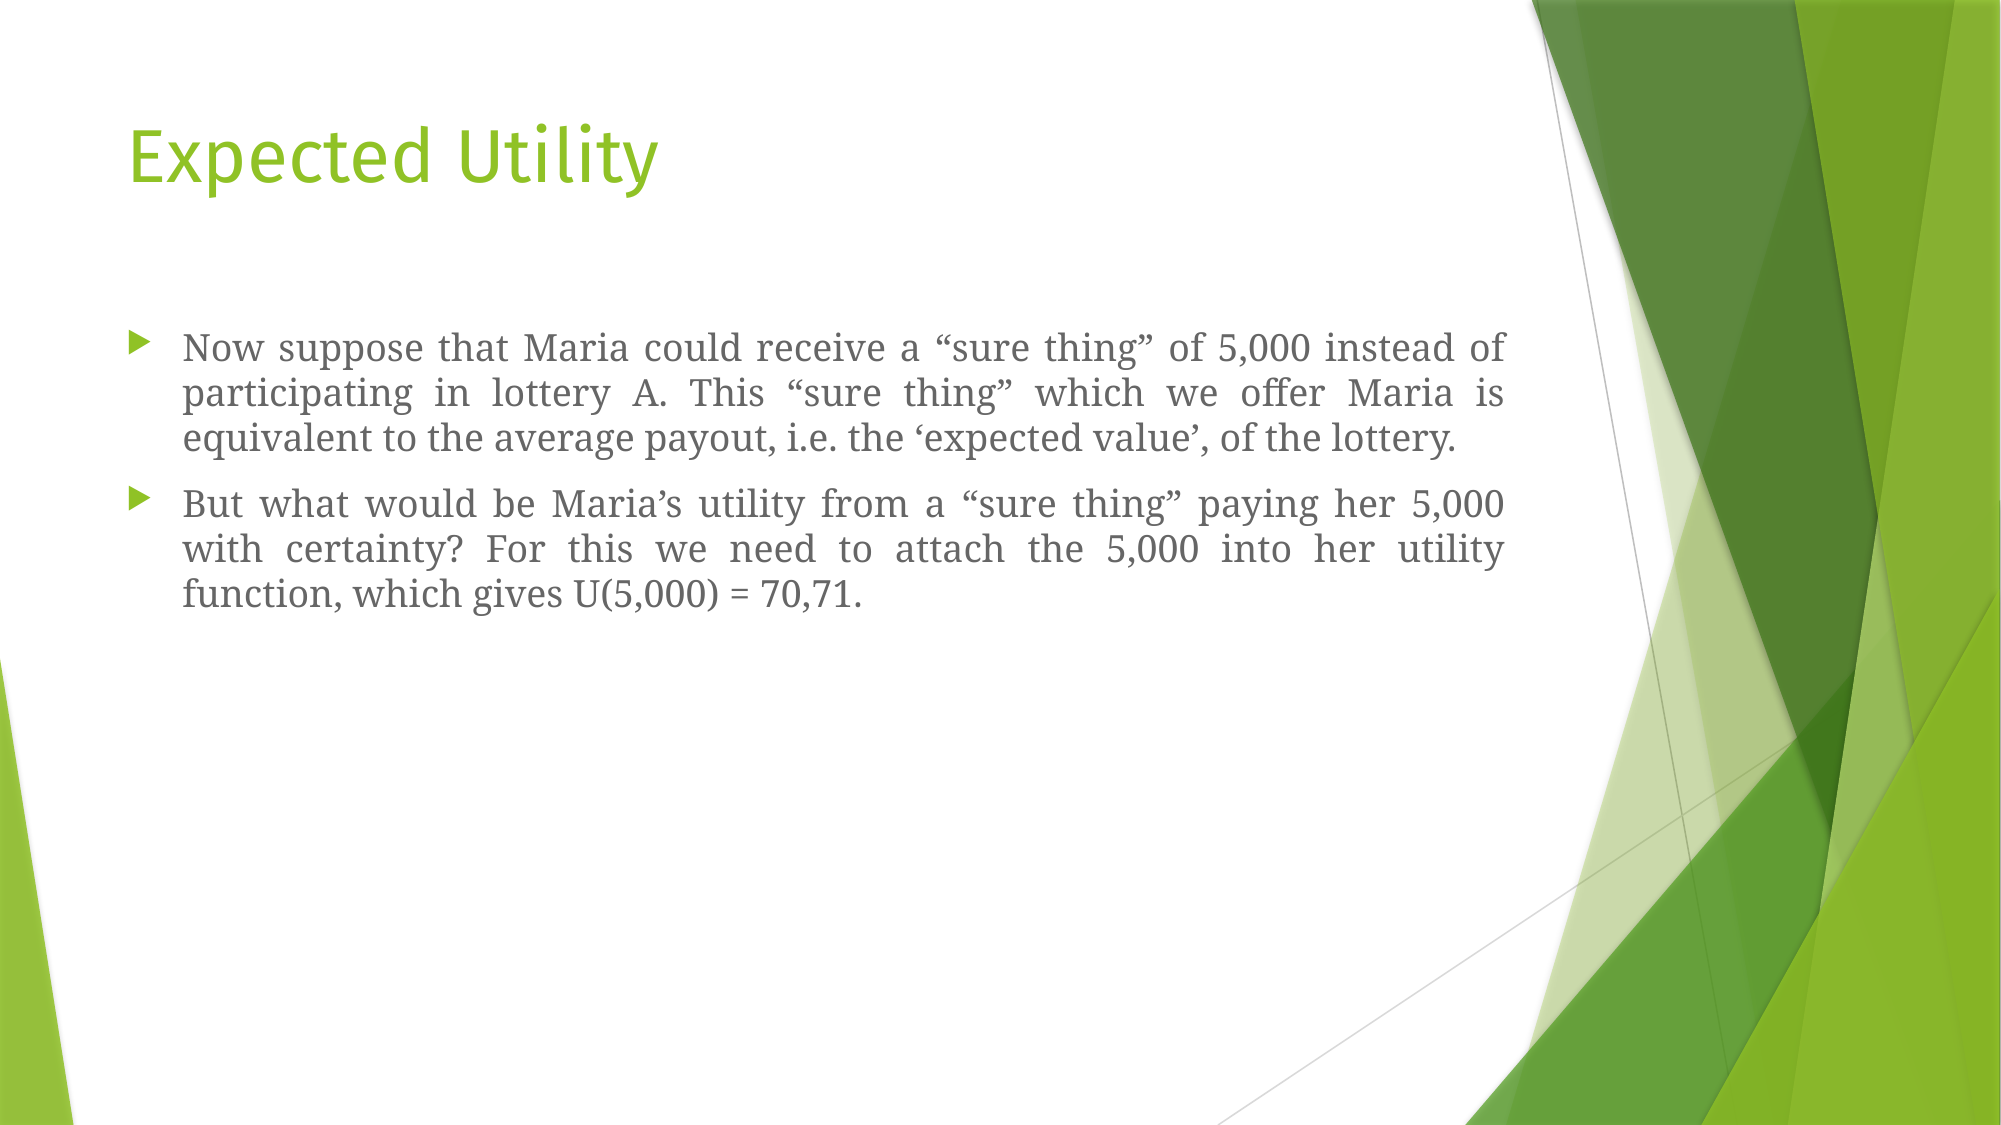

# Expected Utility
Now suppose that Maria could receive a “sure thing” of 5,000 instead of participating in lottery A. This “sure thing” which we offer Maria is equivalent to the average payout, i.e. the ‘expected value’, of the lottery.
But what would be Maria’s utility from a “sure thing” paying her 5,000 with certainty? For this we need to attach the 5,000 into her utility function, which gives U(5,000) = 70,71.